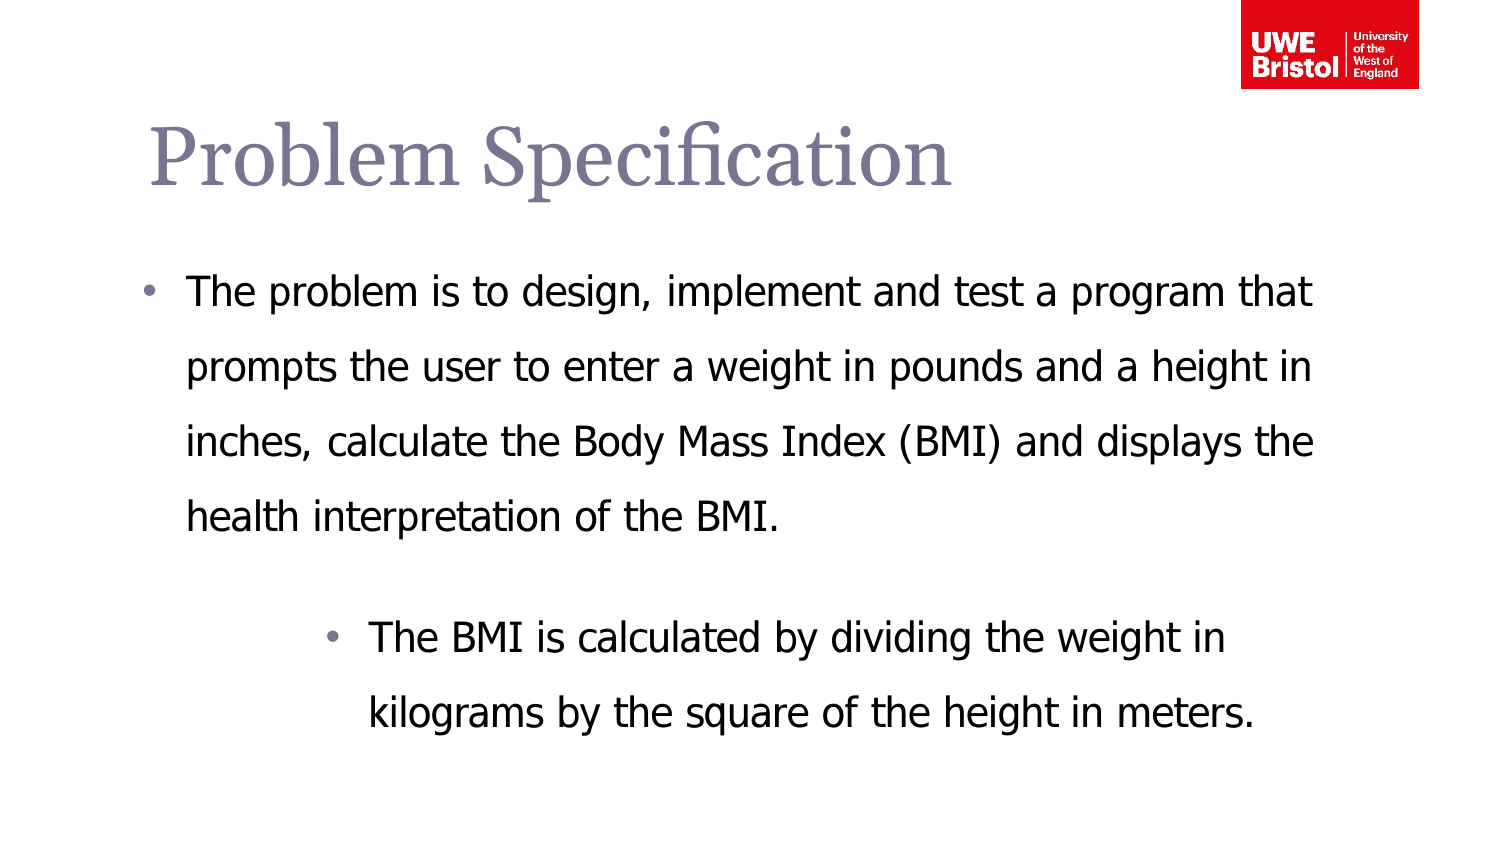

Problem Specification
The problem is to design, implement and test a program that prompts the user to enter a weight in pounds and a height in inches, calculate the Body Mass Index (BMI) and displays the health interpretation of the BMI.
The BMI is calculated by dividing the weight in kilograms by the square of the height in meters.